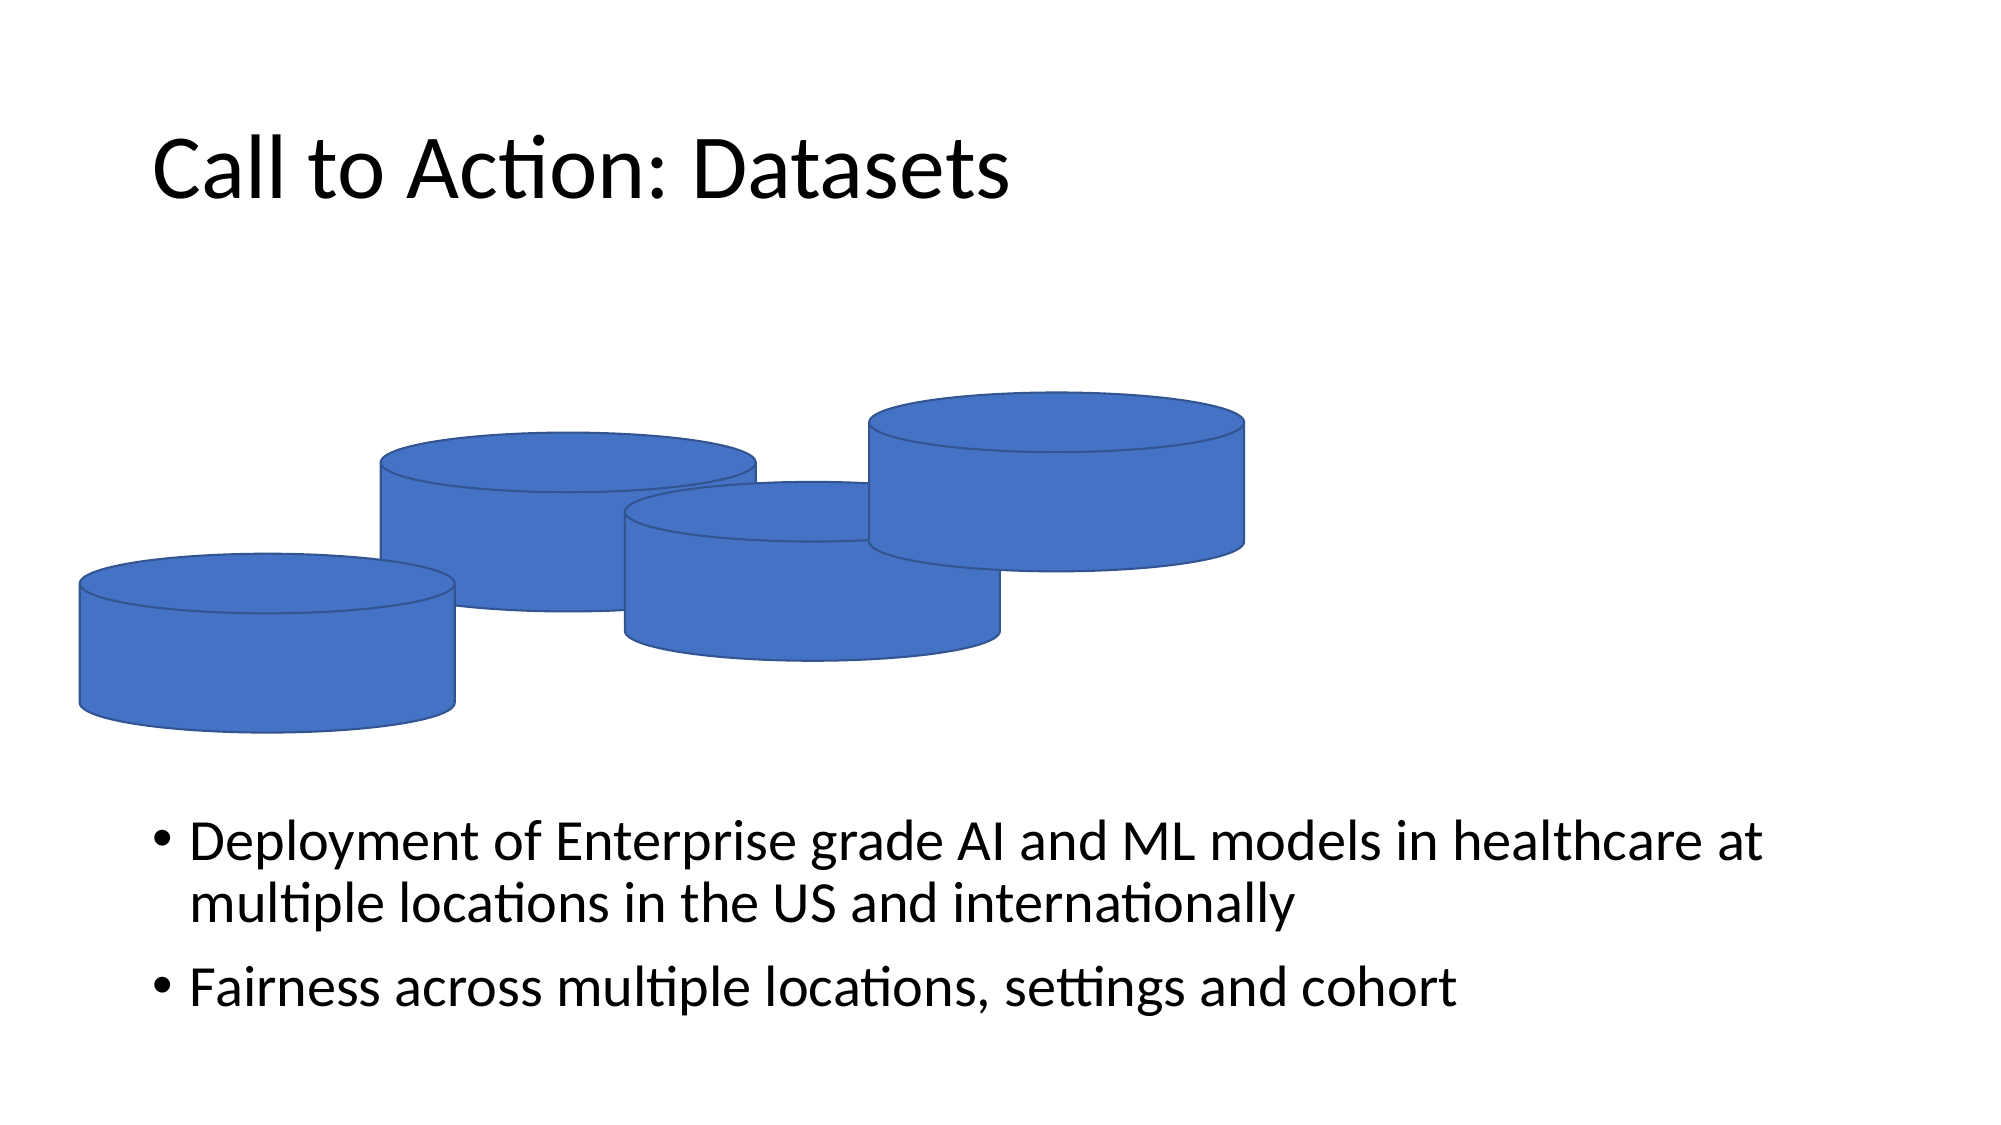

# Call to Action: Datasets

Deployment of Enterprise grade AI and ML models in healthcare at multiple locations in the US and internationally
Fairness across multiple locations, settings and cohort